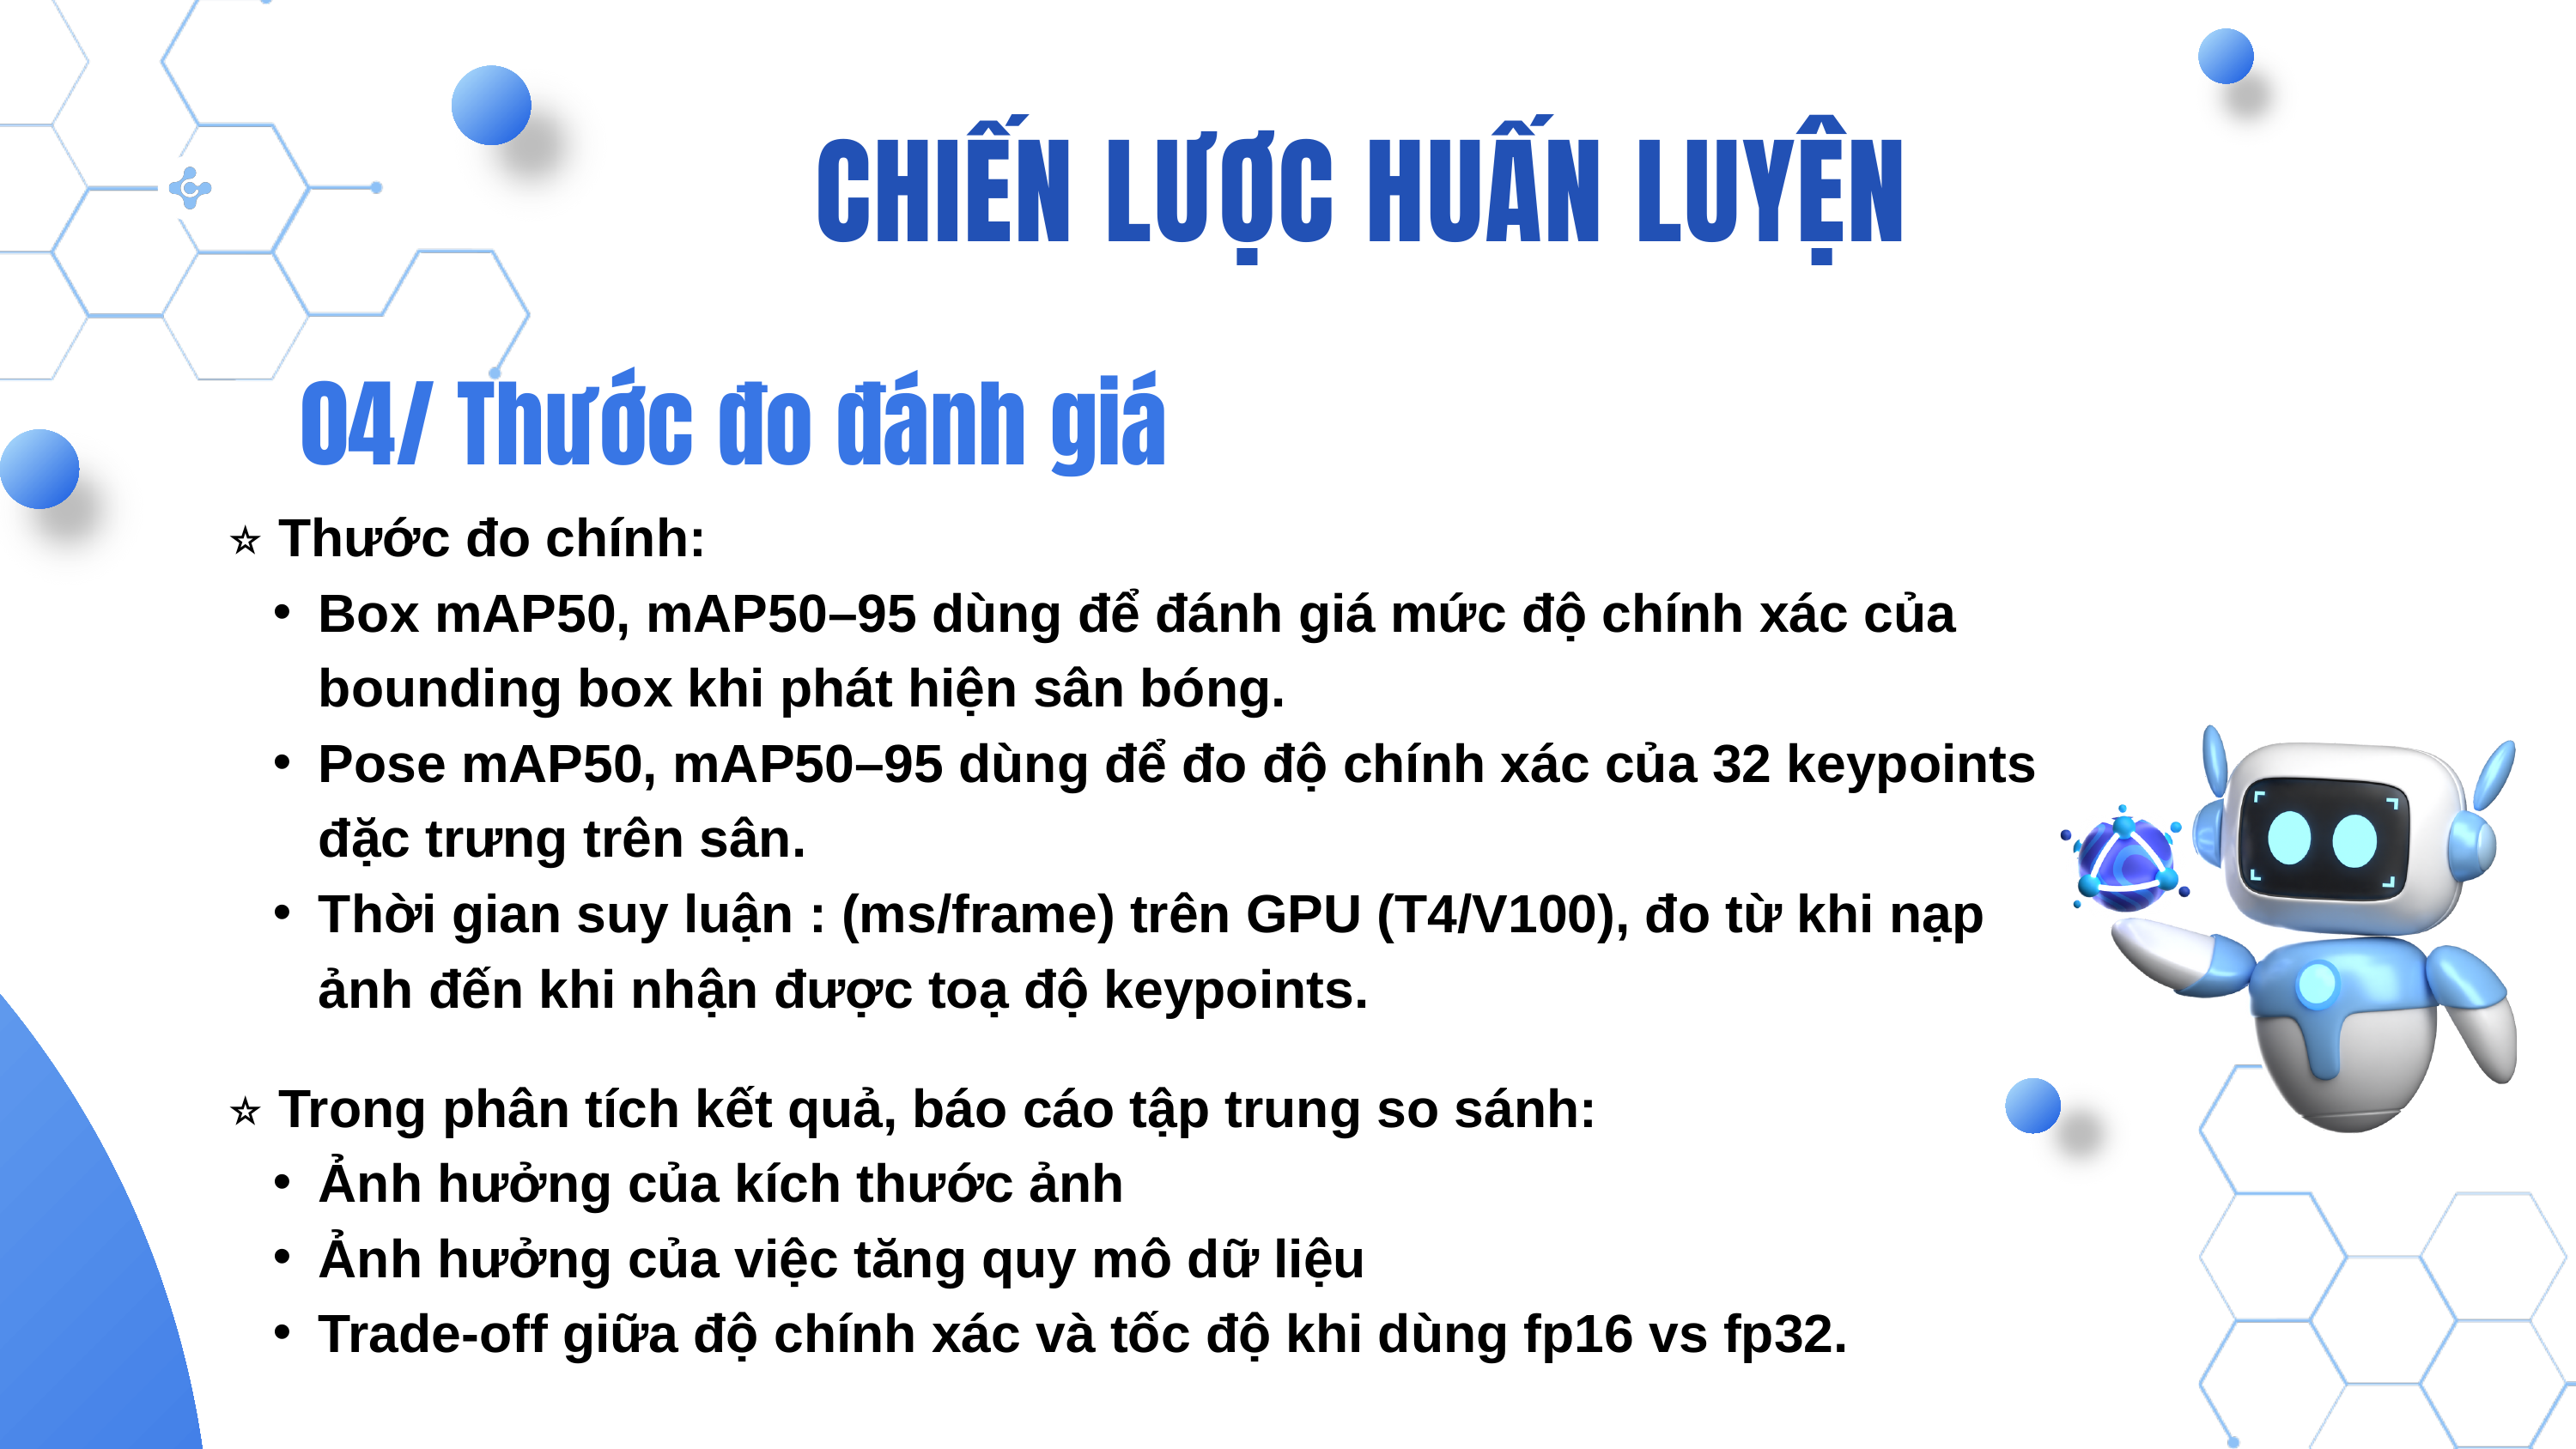

CHIẾN LƯỢC HUẤN LUYỆN

04/ Thước đo đánh giá

⭐ Thước đo chính:
Box mAP50, mAP50–95 dùng để đánh giá mức độ chính xác của bounding box khi phát hiện sân bóng.
Pose mAP50, mAP50–95 dùng để đo độ chính xác của 32 keypoints đặc trưng trên sân.
Thời gian suy luận : (ms/frame) trên GPU (T4/V100), đo từ khi nạp ảnh đến khi nhận được toạ độ keypoints.

⭐ Trong phân tích kết quả, báo cáo tập trung so sánh:
Ảnh hưởng của kích thước ảnh
Ảnh hưởng của việc tăng quy mô dữ liệu
Trade-off giữa độ chính xác và tốc độ khi dùng fp16 vs fp32.